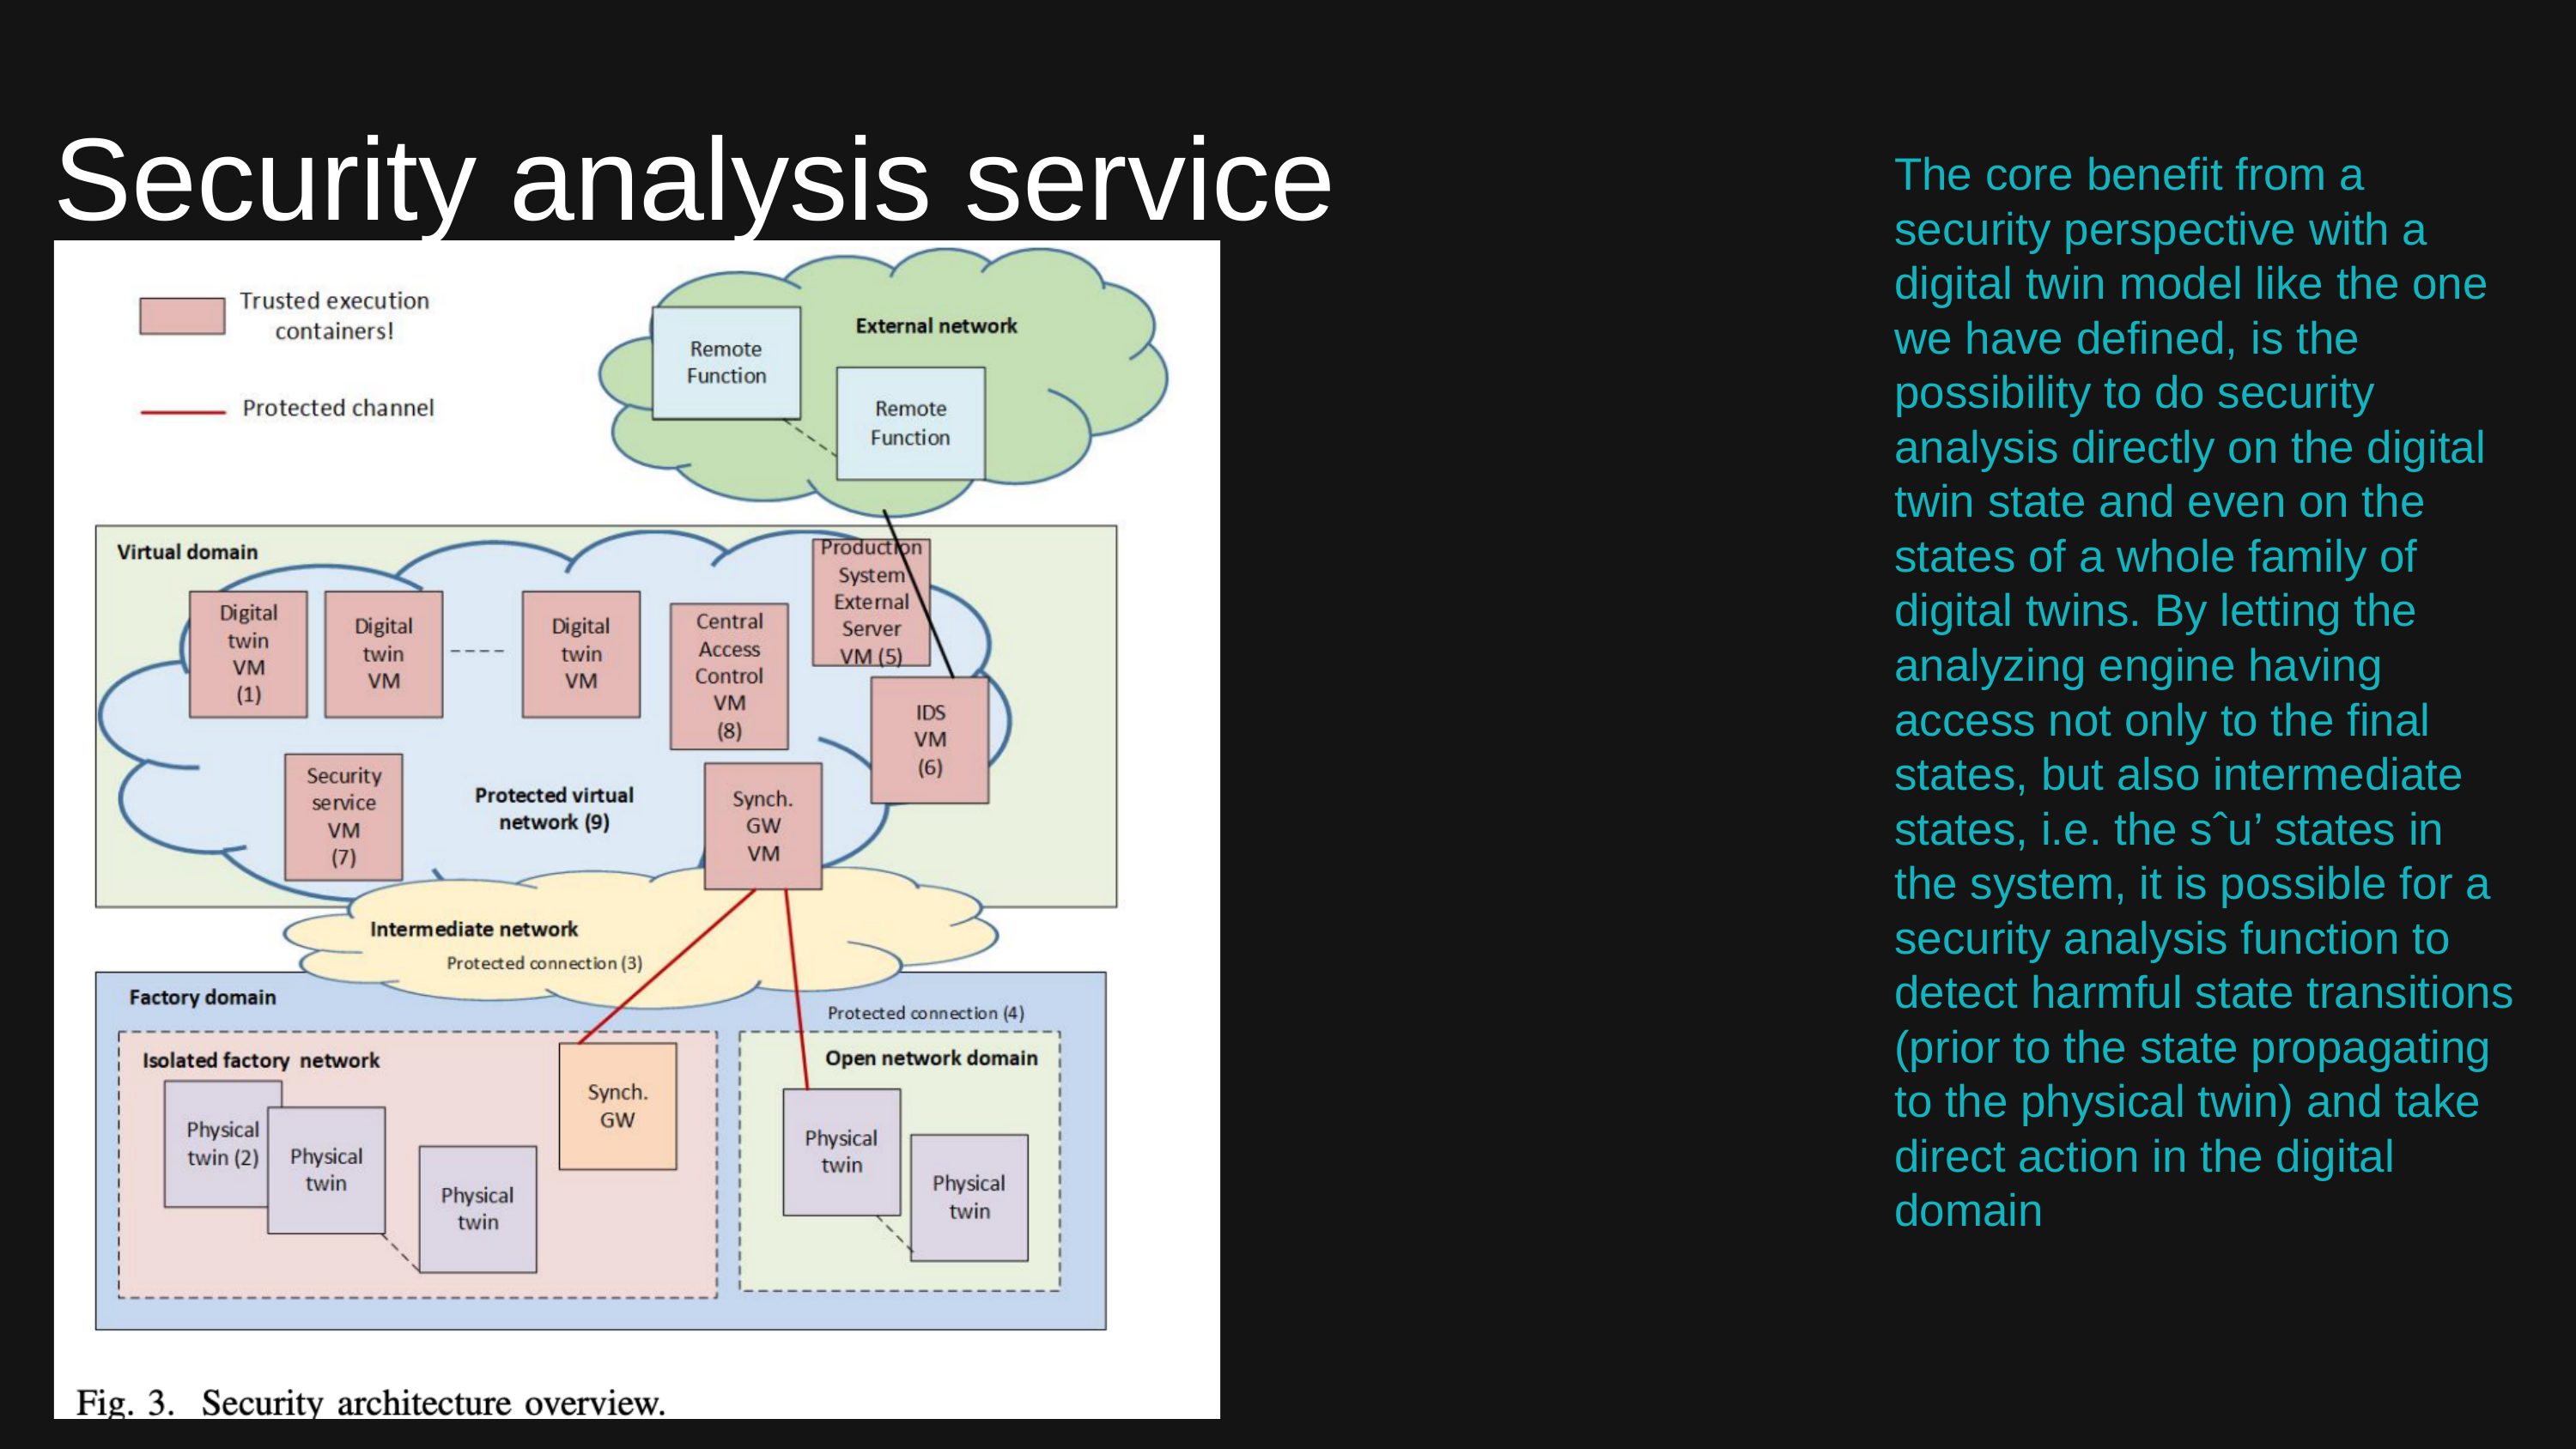

Security analysis service
The core benefit from a security perspective with a digital twin model like the one we have defined, is the possibility to do security analysis directly on the digital twin state and even on the states of a whole family of digital twins. By letting the analyzing engine having access not only to the final states, but also intermediate states, i.e. the sˆu’ states in the system, it is possible for a security analysis function to detect harmful state transitions (prior to the state propagating to the physical twin) and take direct action in the digital domain